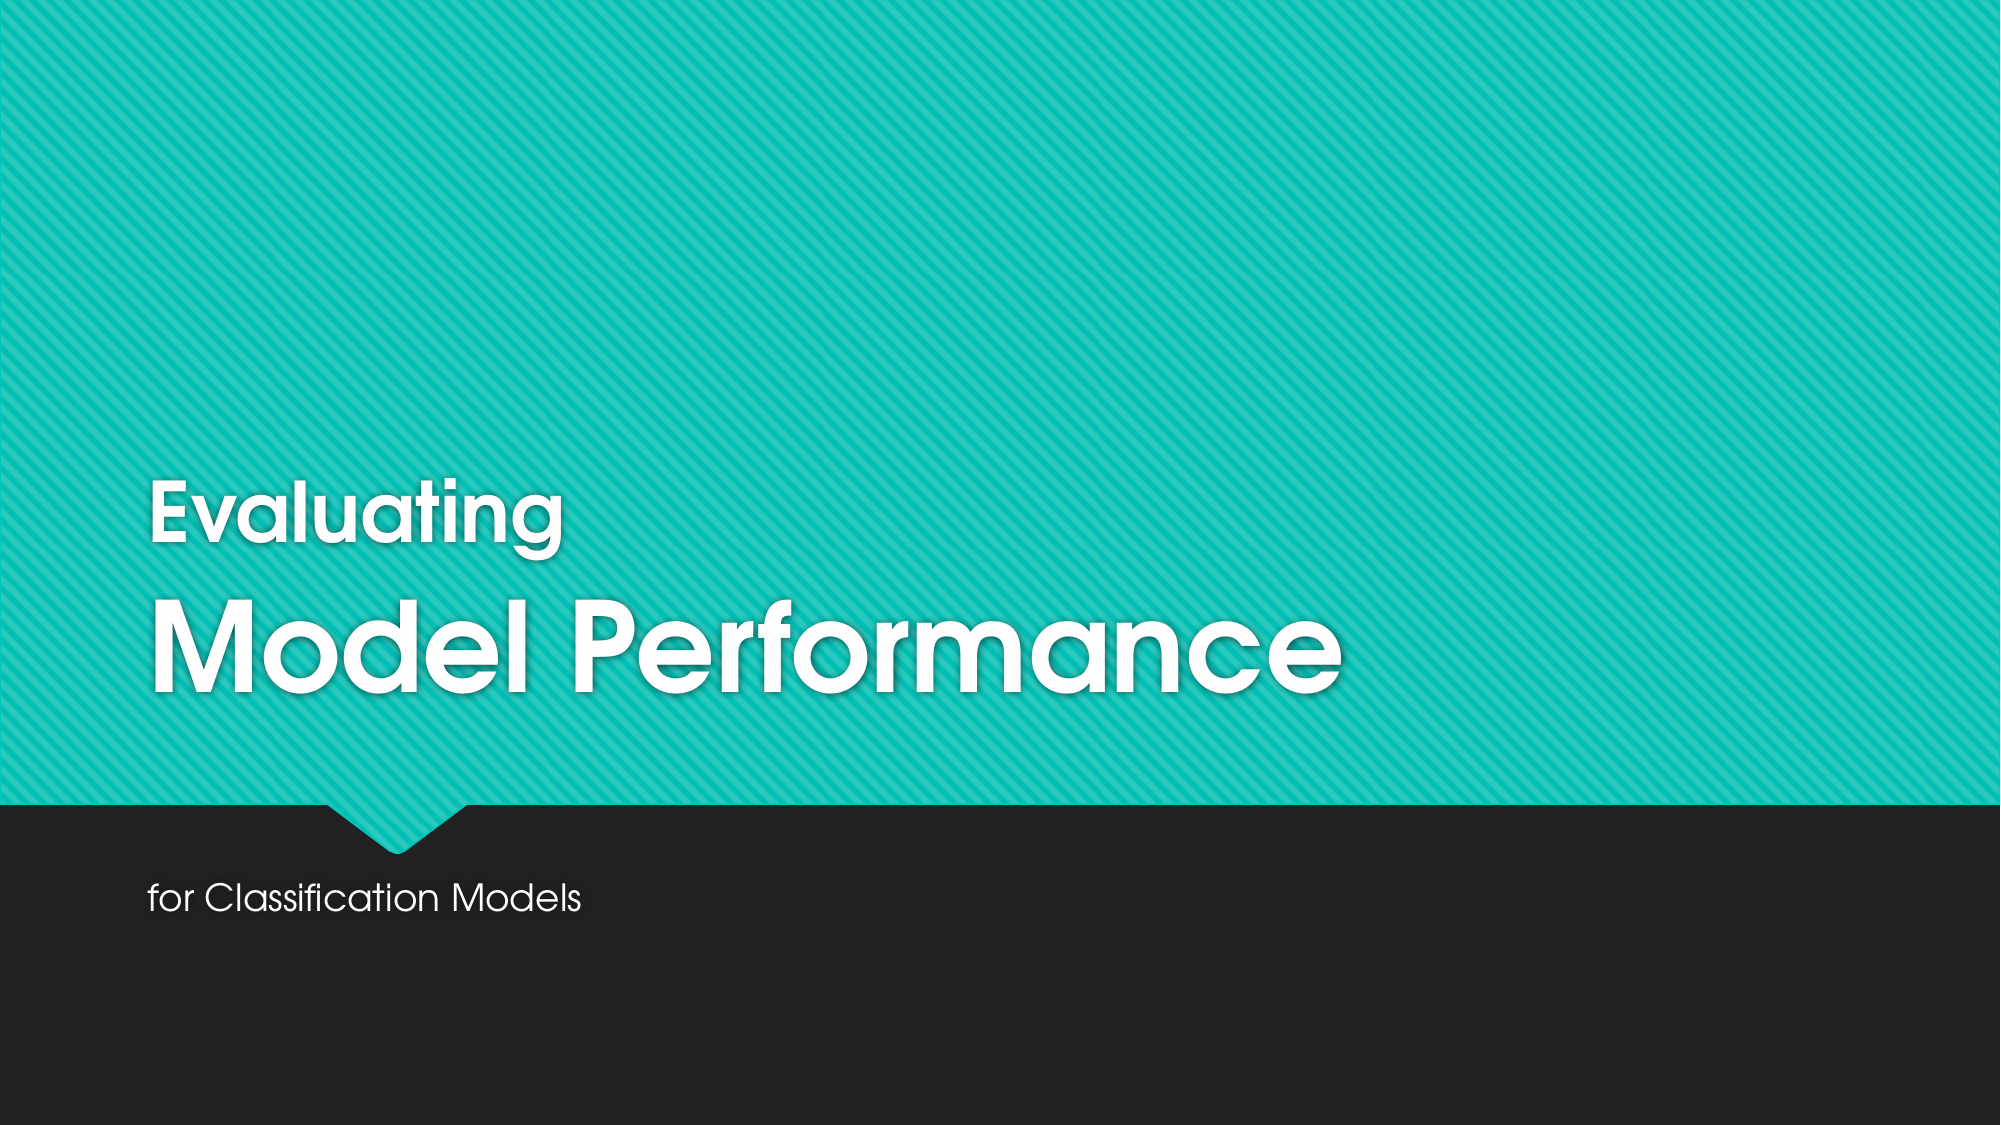

# Evaluating Model Performance
for Classification Models